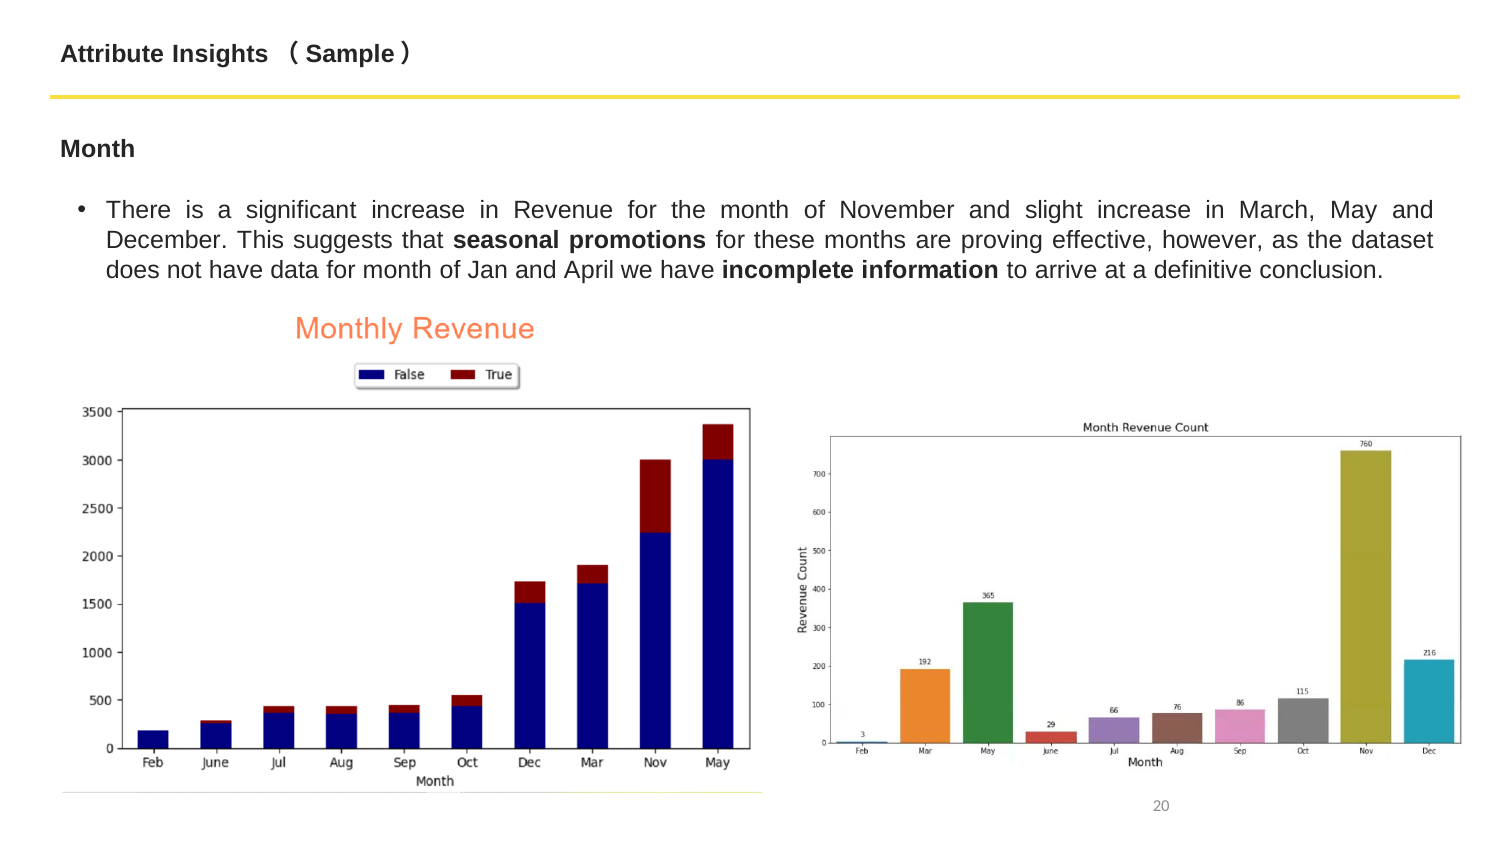

Attribute Insights（Sample）

Month

There is a significant increase in Revenue for the month of November and slight increase in March, May and December. This suggests that seasonal promotions for these months are proving effective, however, as the dataset does not have data for month of Jan and April we have incomplete information to arrive at a definitive conclusion.

20